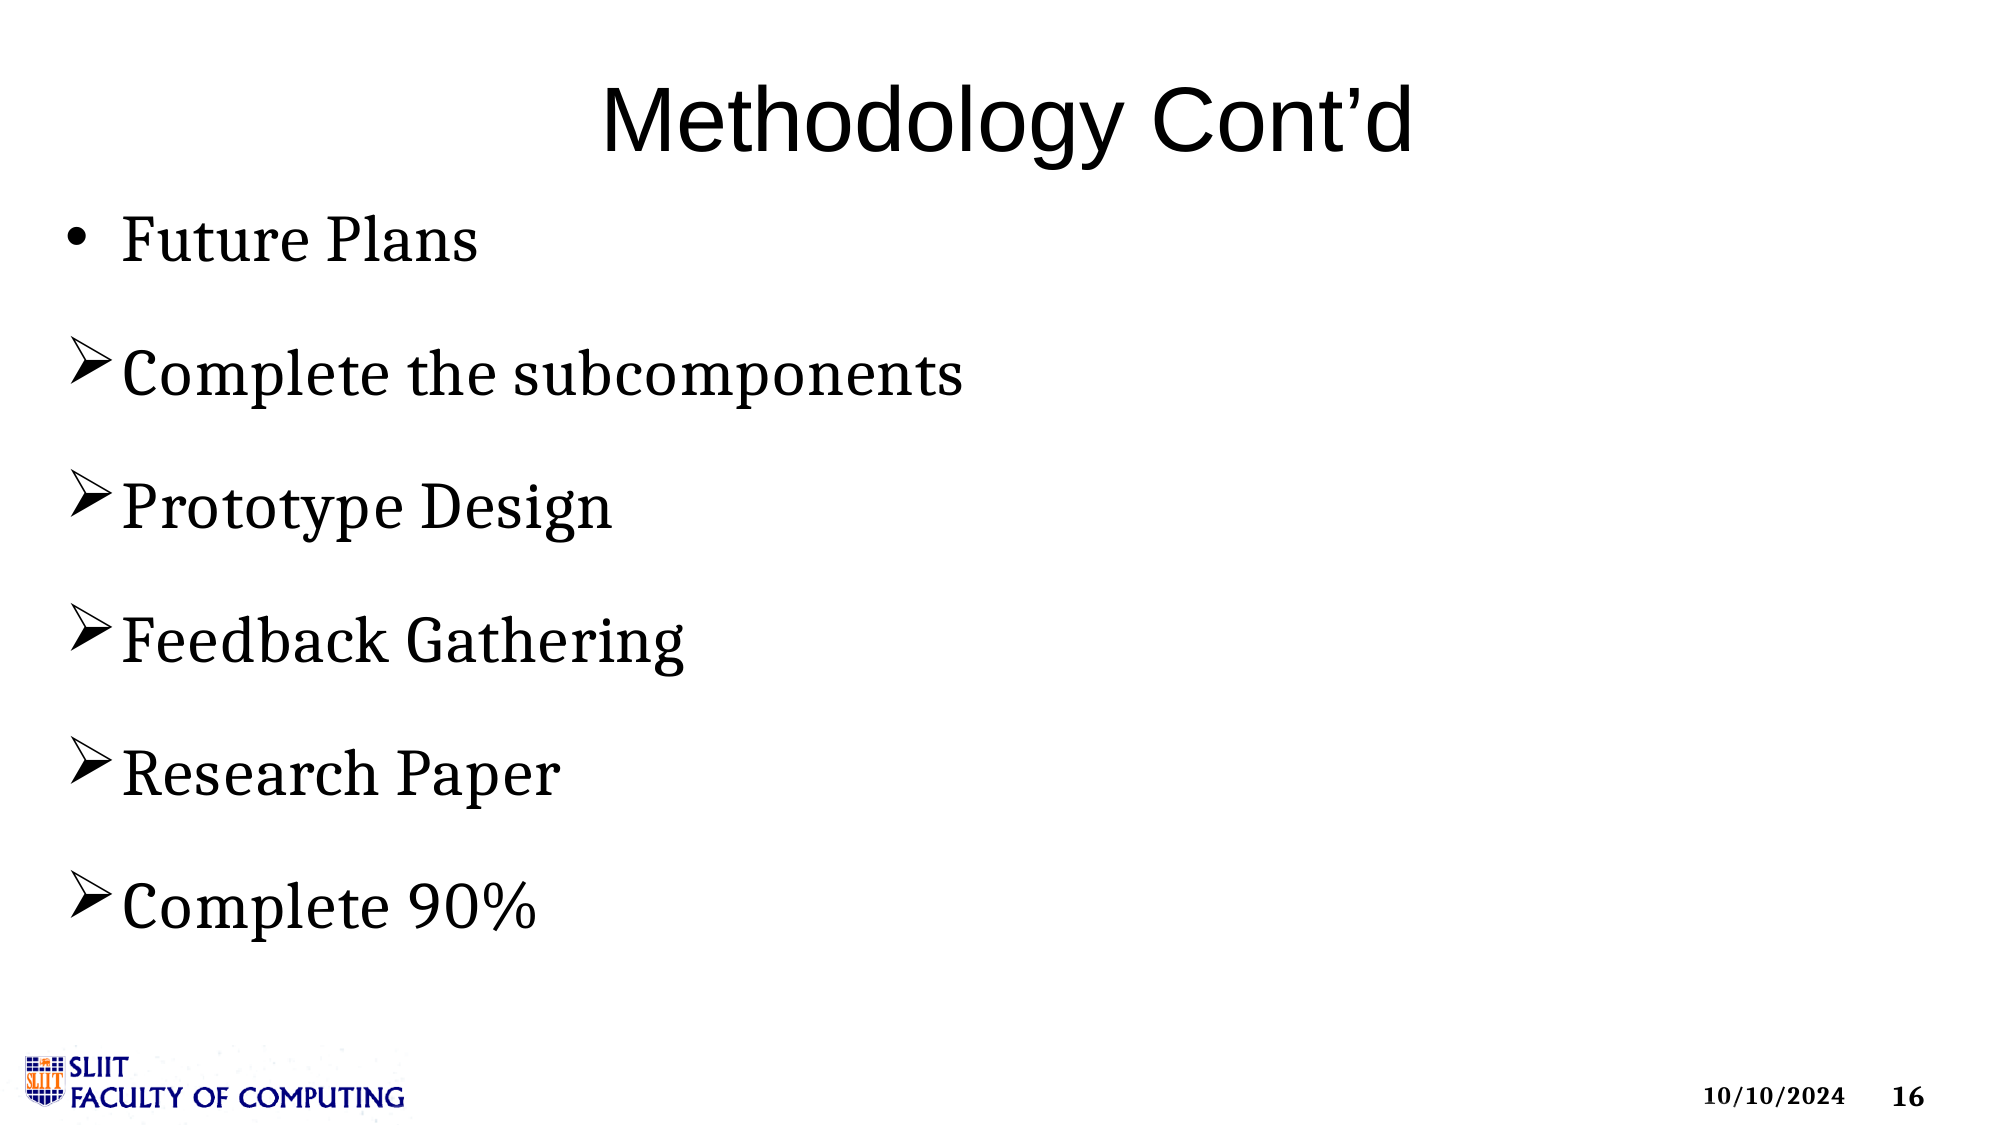

# Methodology Cont’d
Future Plans
Complete the subcomponents
Prototype Design
Feedback Gathering
Research Paper
Complete 90%